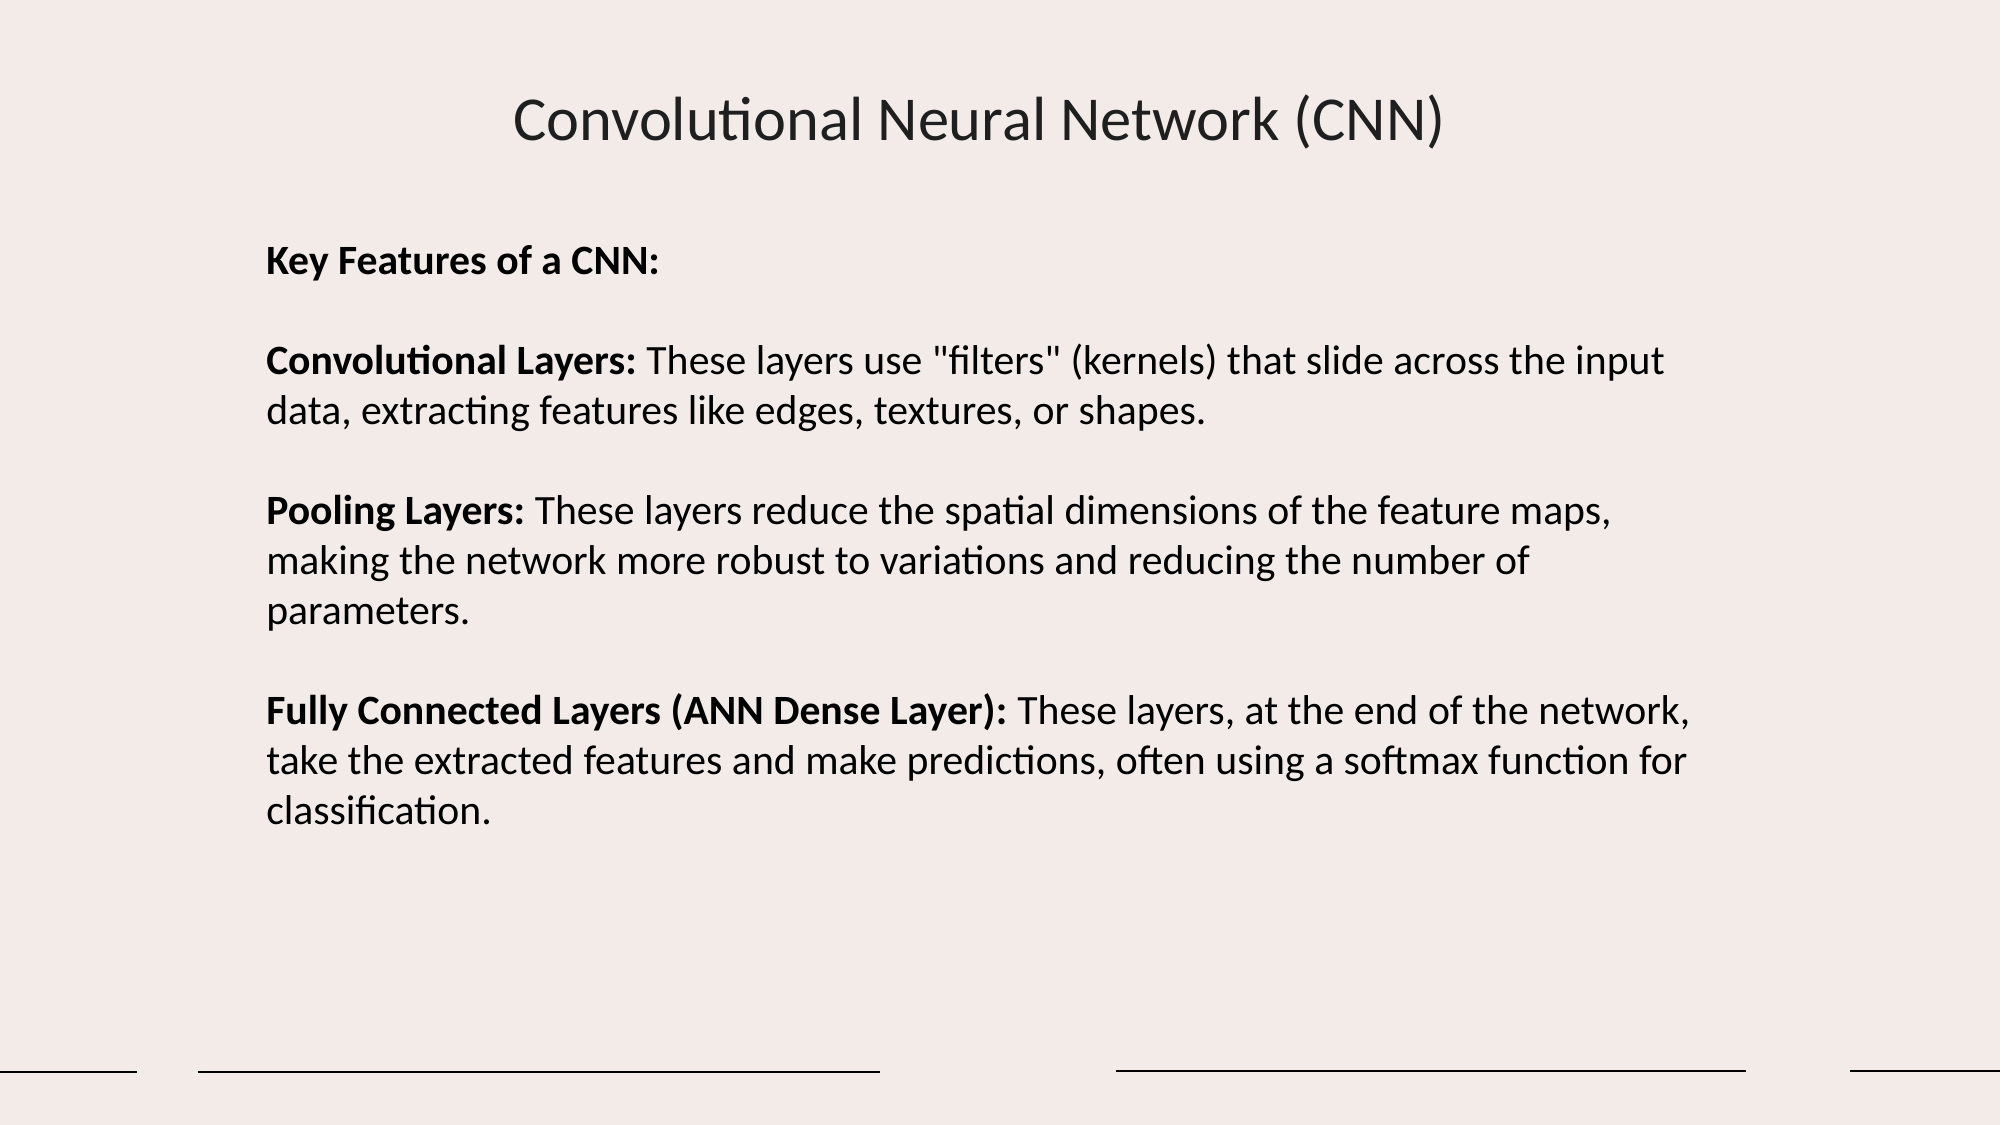

Convolutional Neural Network (CNN)
Key Features of a CNN:

Convolutional Layers: These layers use "filters" (kernels) that slide across the input data, extracting features like edges, textures, or shapes.

Pooling Layers: These layers reduce the spatial dimensions of the feature maps, making the network more robust to variations and reducing the number of parameters.

Fully Connected Layers (ANN Dense Layer): These layers, at the end of the network, take the extracted features and make predictions, often using a softmax function for classification.